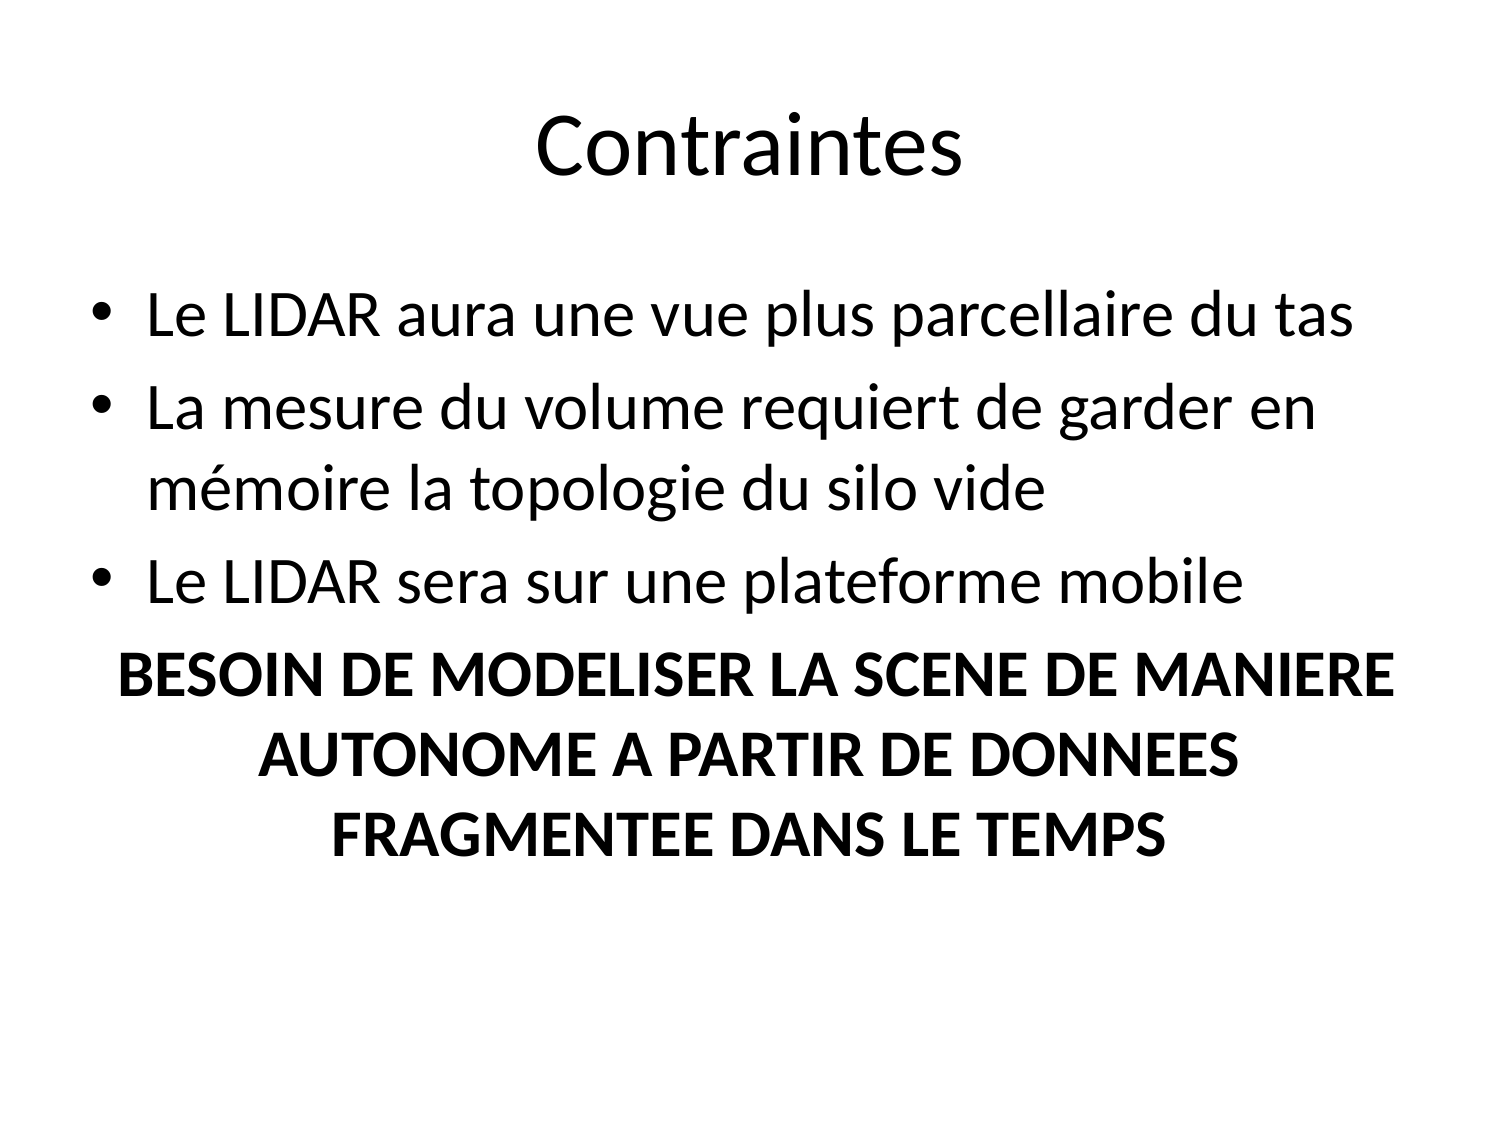

# Contraintes
Le LIDAR aura une vue plus parcellaire du tas
La mesure du volume requiert de garder en mémoire la topologie du silo vide
Le LIDAR sera sur une plateforme mobile
 BESOIN DE MODELISER LA SCENE DE MANIERE AUTONOME A PARTIR DE DONNEES FRAGMENTEE DANS LE TEMPS